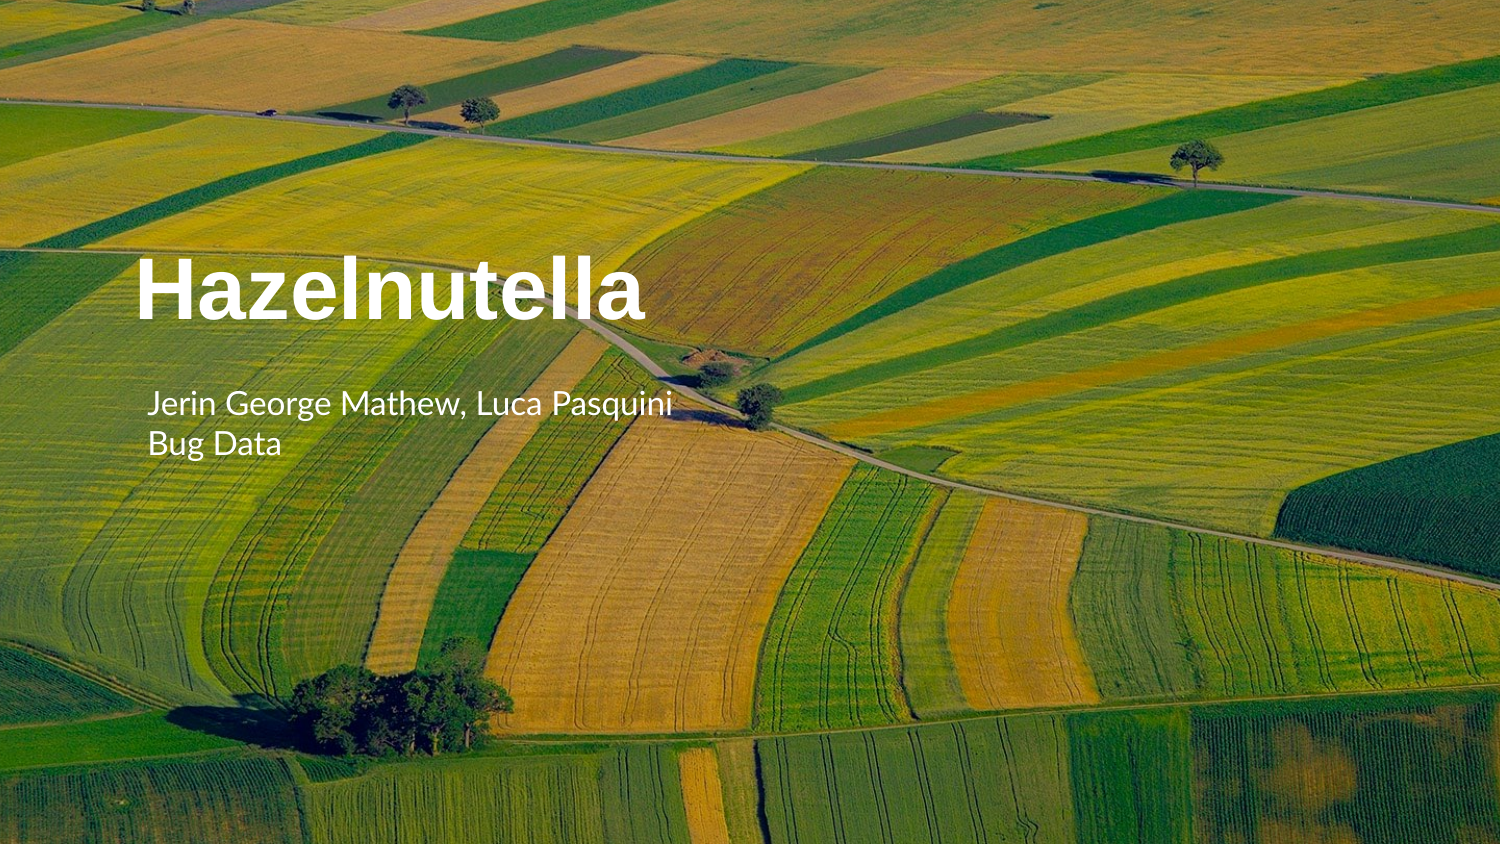

# Hazelnutella
Jerin George Mathew, Luca Pasquini
Bug Data